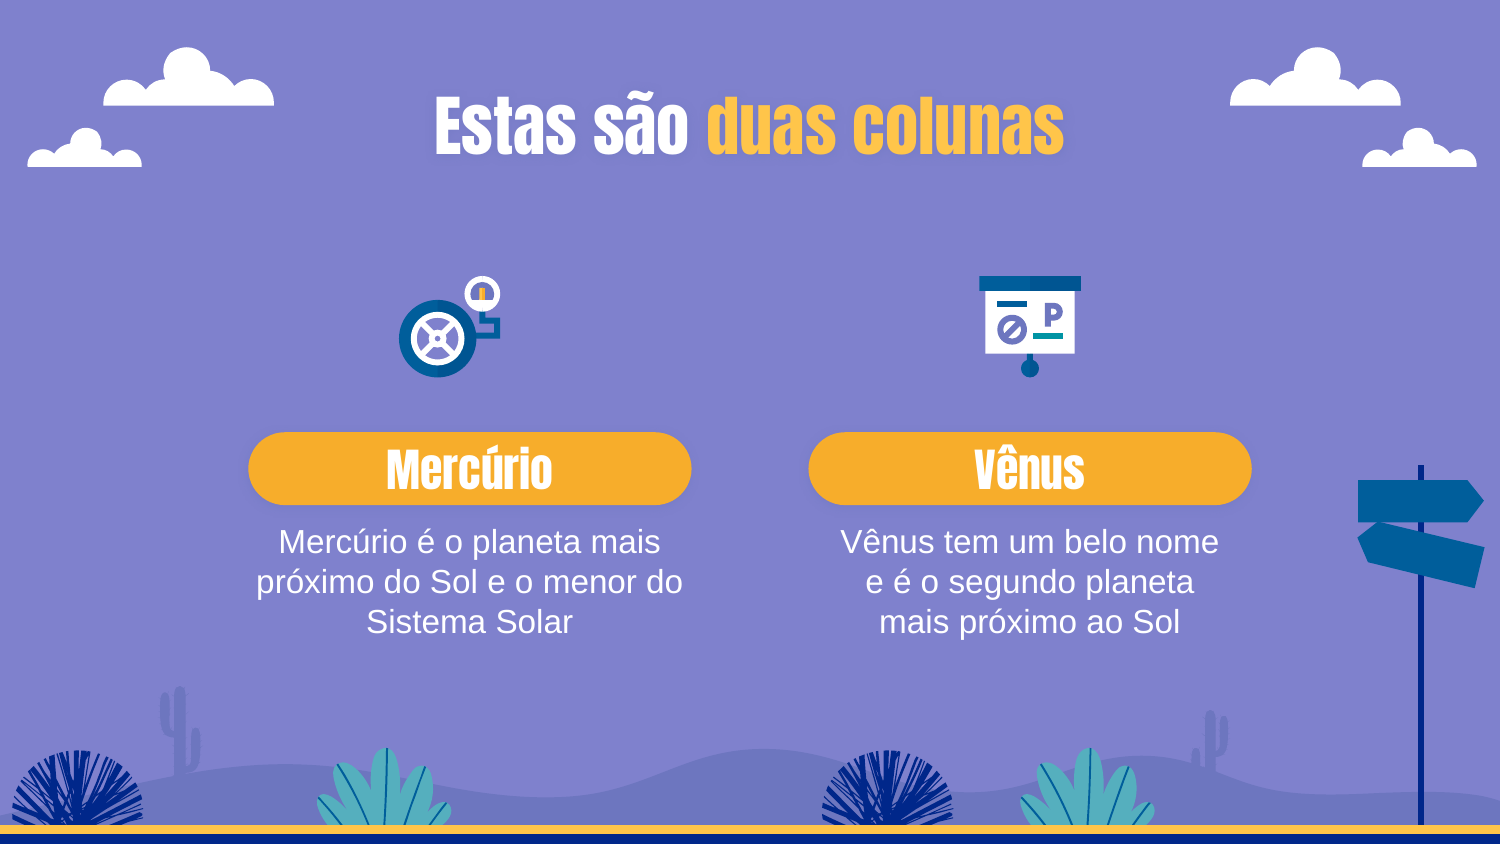

# Estas são duas colunas

Mercúrio
Vênus

Mercúrio é o planeta mais próximo do Sol e o menor do Sistema Solar
Vênus tem um belo nome e é o segundo planeta mais próximo ao Sol